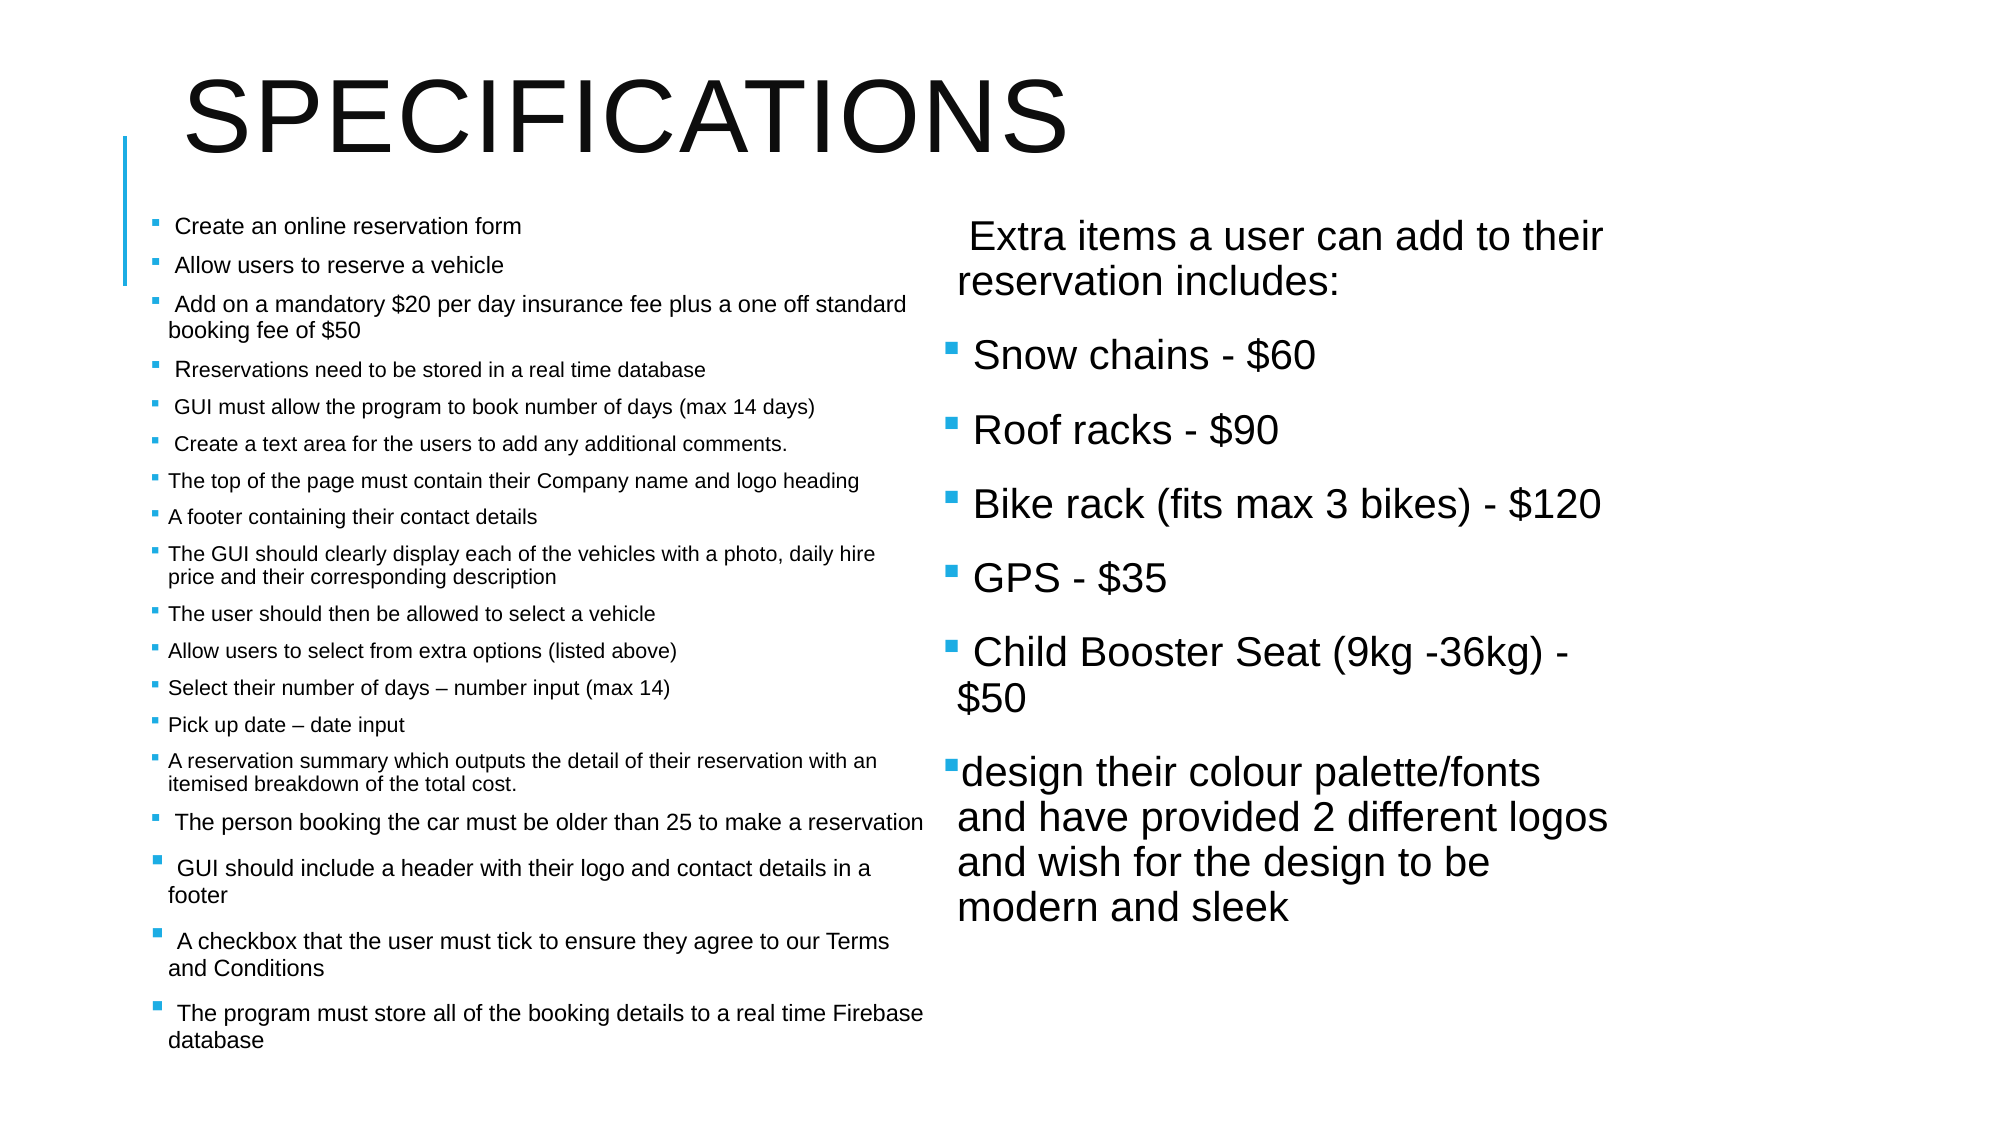

# Specifications
 Create an online reservation form
 Allow users to reserve a vehicle
 Add on a mandatory $20 per day insurance fee plus a one off standard booking fee of $50
 Rreservations need to be stored in a real time database
 GUI must allow the program to book number of days (max 14 days)
 Create a text area for the users to add any additional comments.
The top of the page must contain their Company name and logo heading
A footer containing their contact details
The GUI should clearly display each of the vehicles with a photo, daily hire price and their corresponding description
The user should then be allowed to select a vehicle
Allow users to select from extra options (listed above)
Select their number of days – number input (max 14)
Pick up date – date input
A reservation summary which outputs the detail of their reservation with an itemised breakdown of the total cost.
 The person booking the car must be older than 25 to make a reservation
 GUI should include a header with their logo and contact details in a footer
 A checkbox that the user must tick to ensure they agree to our Terms and Conditions
 The program must store all of the booking details to a real time Firebase database

 Extra items a user can add to their reservation includes:
 Snow chains - $60
 Roof racks - $90
 Bike rack (fits max 3 bikes) - $120
 GPS - $35
 Child Booster Seat (9kg -36kg) - $50
design their colour palette/fonts and have provided 2 different logos and wish for the design to be modern and sleek